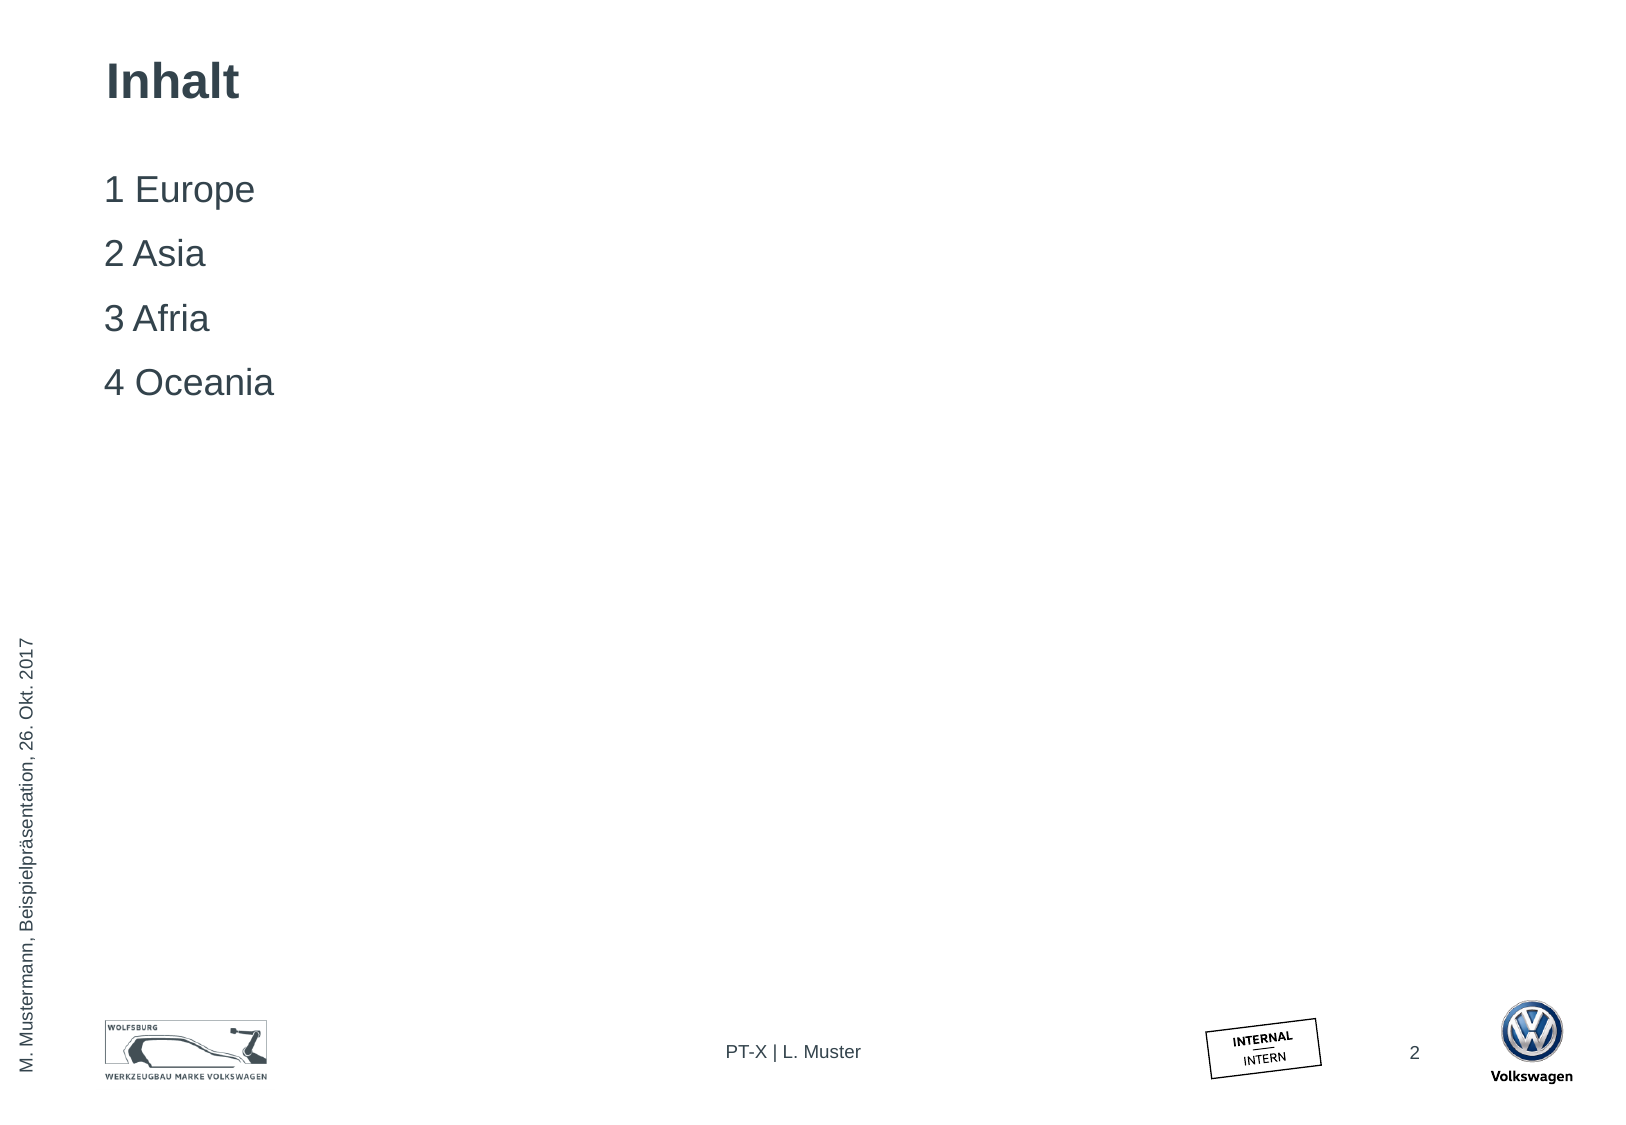

# Inhalt
1 Europe
2 Asia
3 Afria
4 Oceania